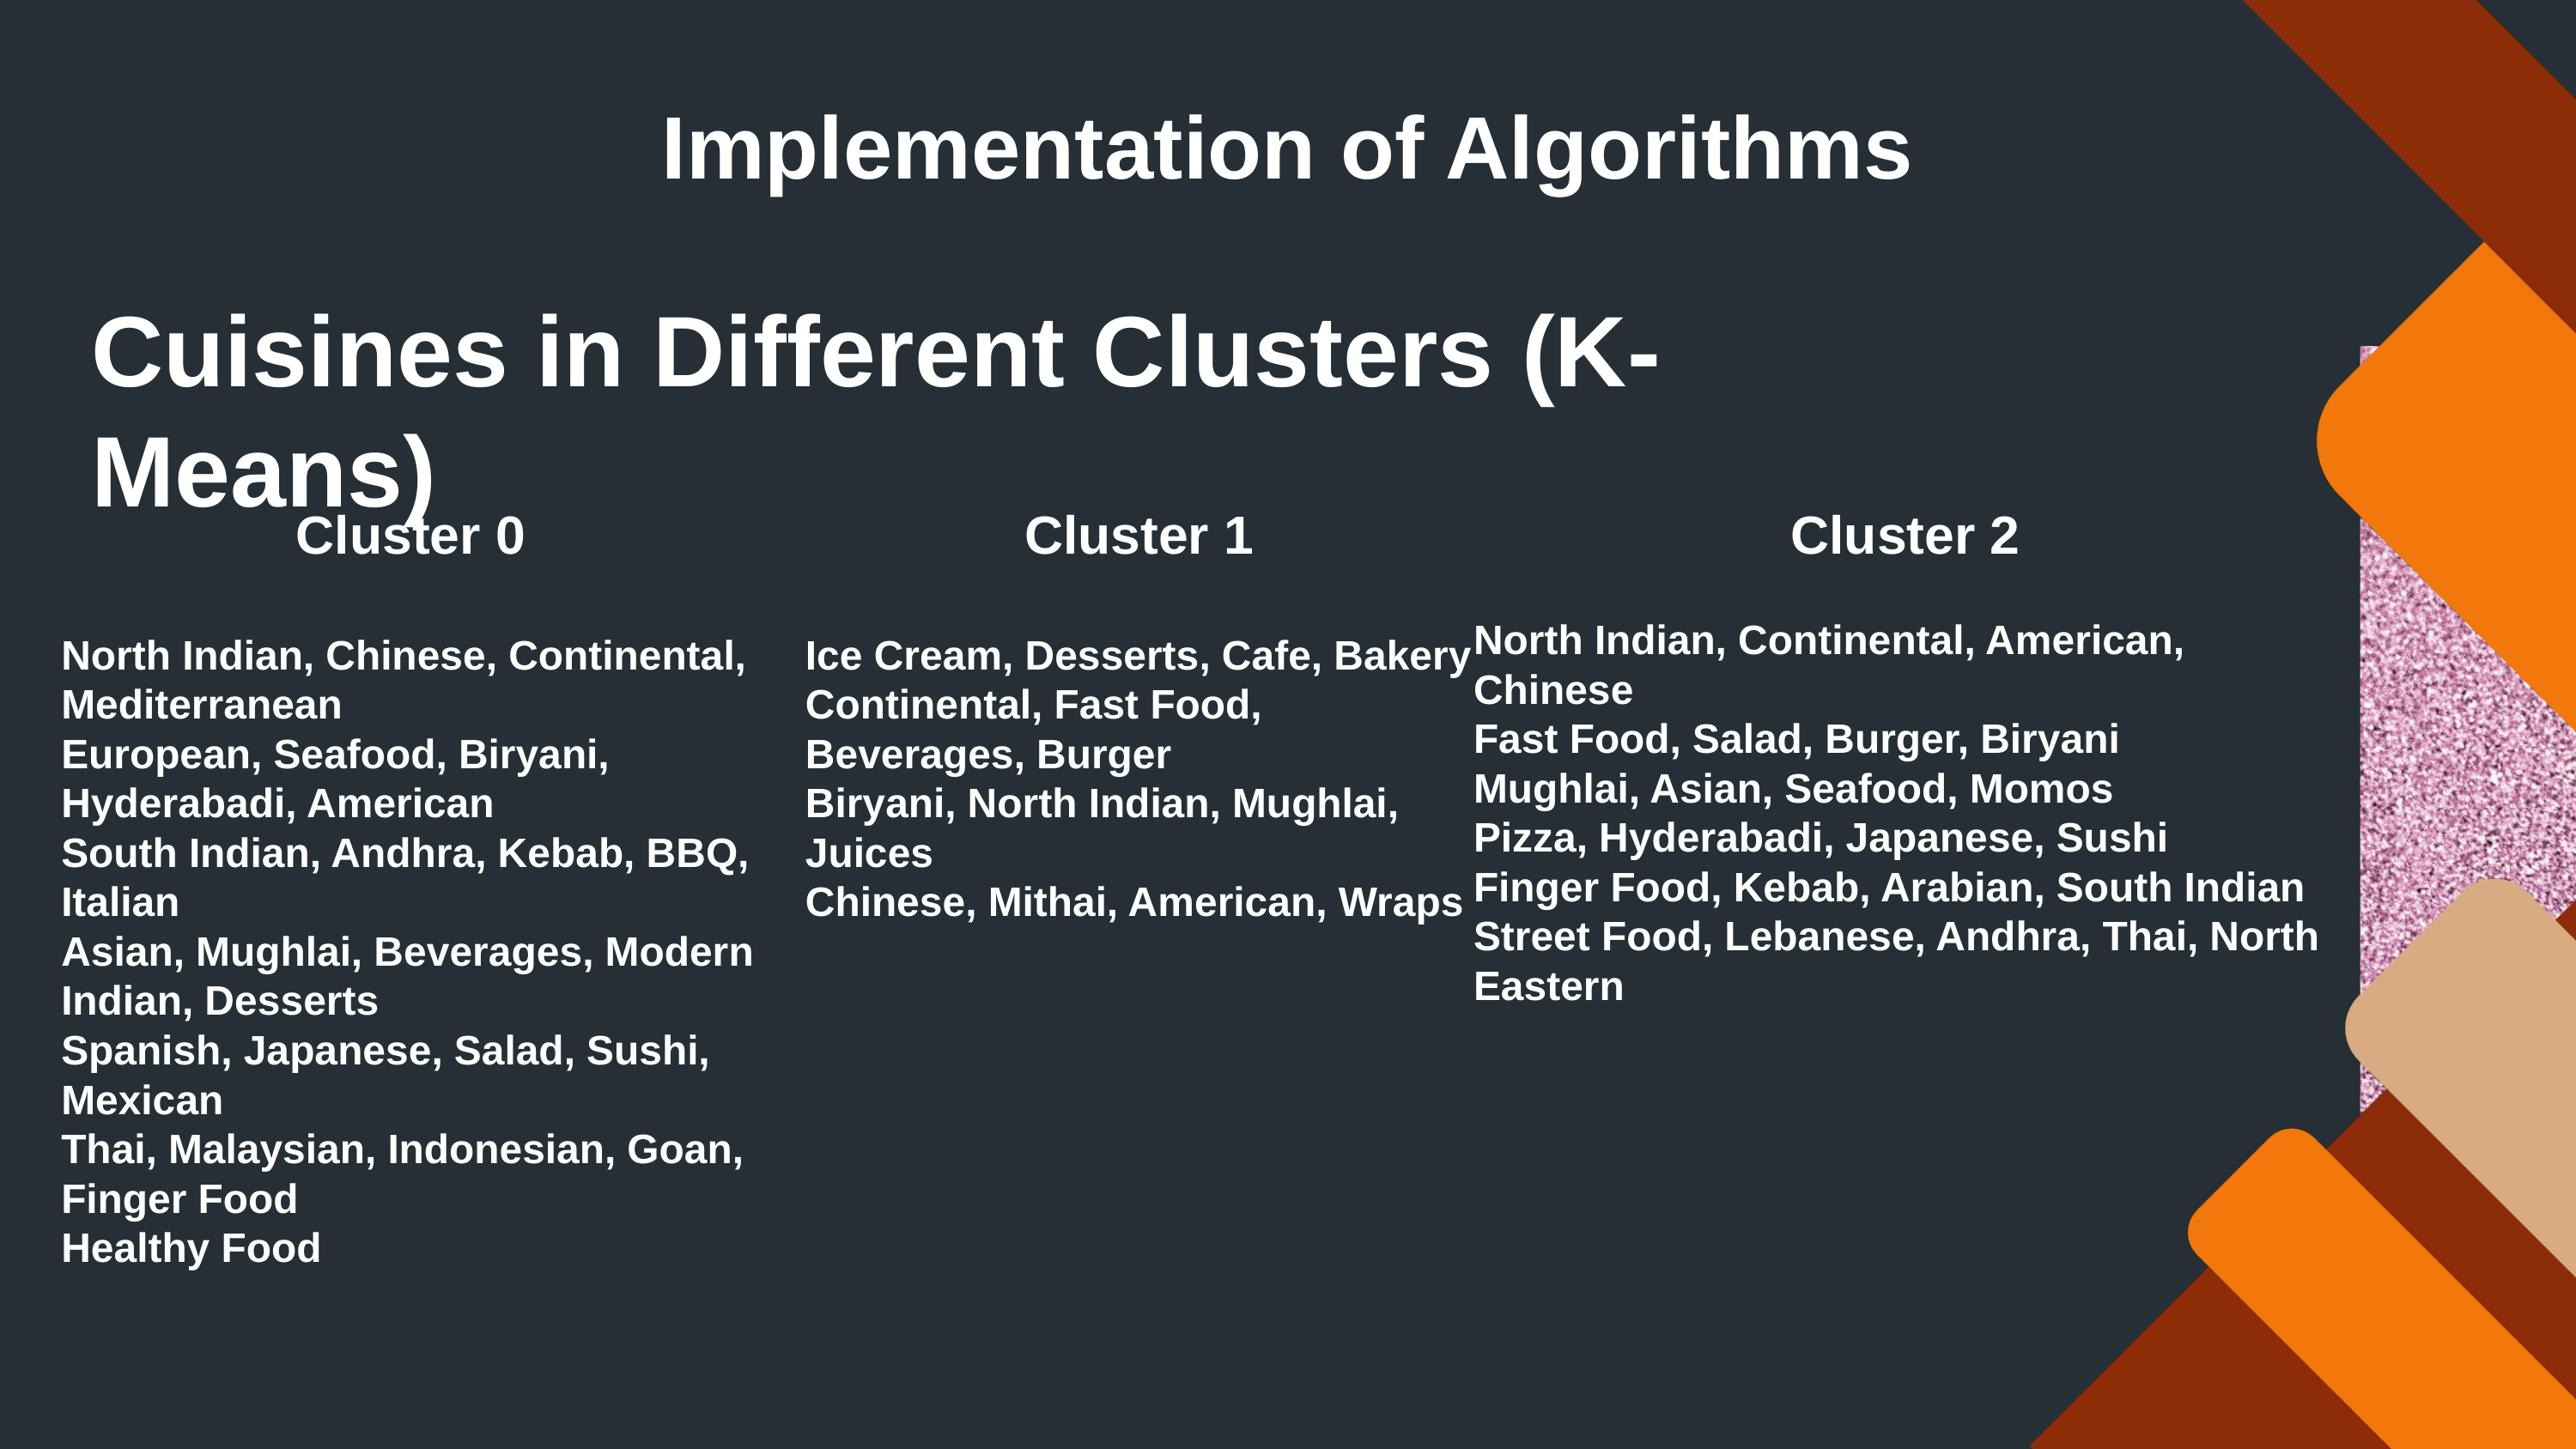

Implementation of Algorithms
Cuisines in Different Clusters (K-Means)

Cluster 0

North Indian, Chinese, Continental, Mediterranean
European, Seafood, Biryani, Hyderabadi, American
South Indian, Andhra, Kebab, BBQ, Italian
Asian, Mughlai, Beverages, Modern Indian, Desserts
Spanish, Japanese, Salad, Sushi, Mexican
Thai, Malaysian, Indonesian, Goan, Finger Food
Healthy Food
Cluster 1

Ice Cream, Desserts, Cafe, Bakery
Continental, Fast Food, Beverages, Burger
Biryani, North Indian, Mughlai, Juices
Chinese, Mithai, American, Wraps
Cluster 2

North Indian, Continental, American, Chinese
Fast Food, Salad, Burger, Biryani
Mughlai, Asian, Seafood, Momos
Pizza, Hyderabadi, Japanese, Sushi
Finger Food, Kebab, Arabian, South Indian
Street Food, Lebanese, Andhra, Thai, North Eastern